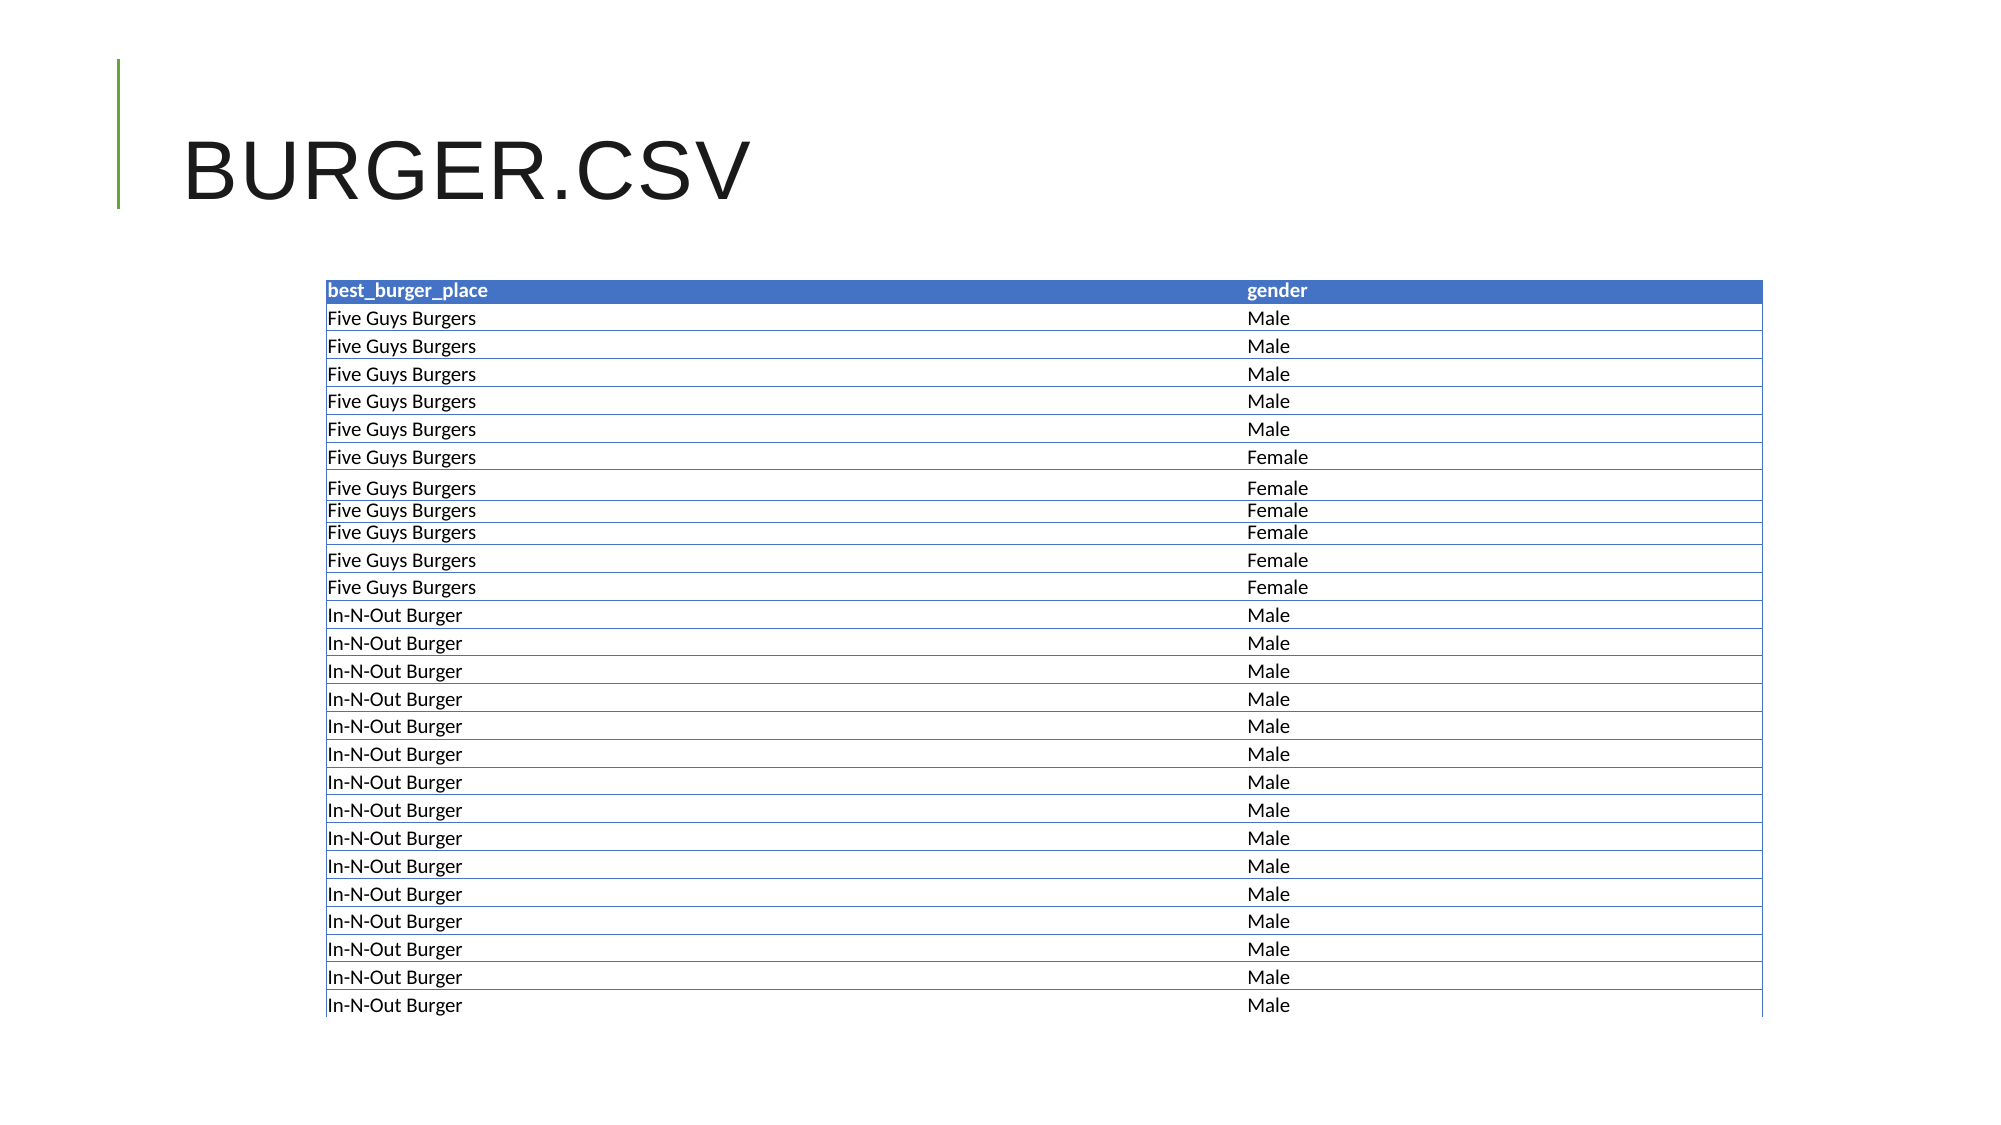

# BURGER.CSV
| best\_burger\_place | gender |
| --- | --- |
| Five Guys Burgers | Male |
| Five Guys Burgers | Male |
| Five Guys Burgers | Male |
| Five Guys Burgers | Male |
| Five Guys Burgers | Male |
| Five Guys Burgers | Female |
| Five Guys Burgers | Female |
| Five Guys Burgers | Female |
| Five Guys Burgers | Female |
| Five Guys Burgers | Female |
| Five Guys Burgers | Female |
| In-N-Out Burger | Male |
| In-N-Out Burger | Male |
| In-N-Out Burger | Male |
| In-N-Out Burger | Male |
| In-N-Out Burger | Male |
| In-N-Out Burger | Male |
| In-N-Out Burger | Male |
| In-N-Out Burger | Male |
| In-N-Out Burger | Male |
| In-N-Out Burger | Male |
| In-N-Out Burger | Male |
| In-N-Out Burger | Male |
| In-N-Out Burger | Male |
| In-N-Out Burger | Male |
| In-N-Out Burger | Male |